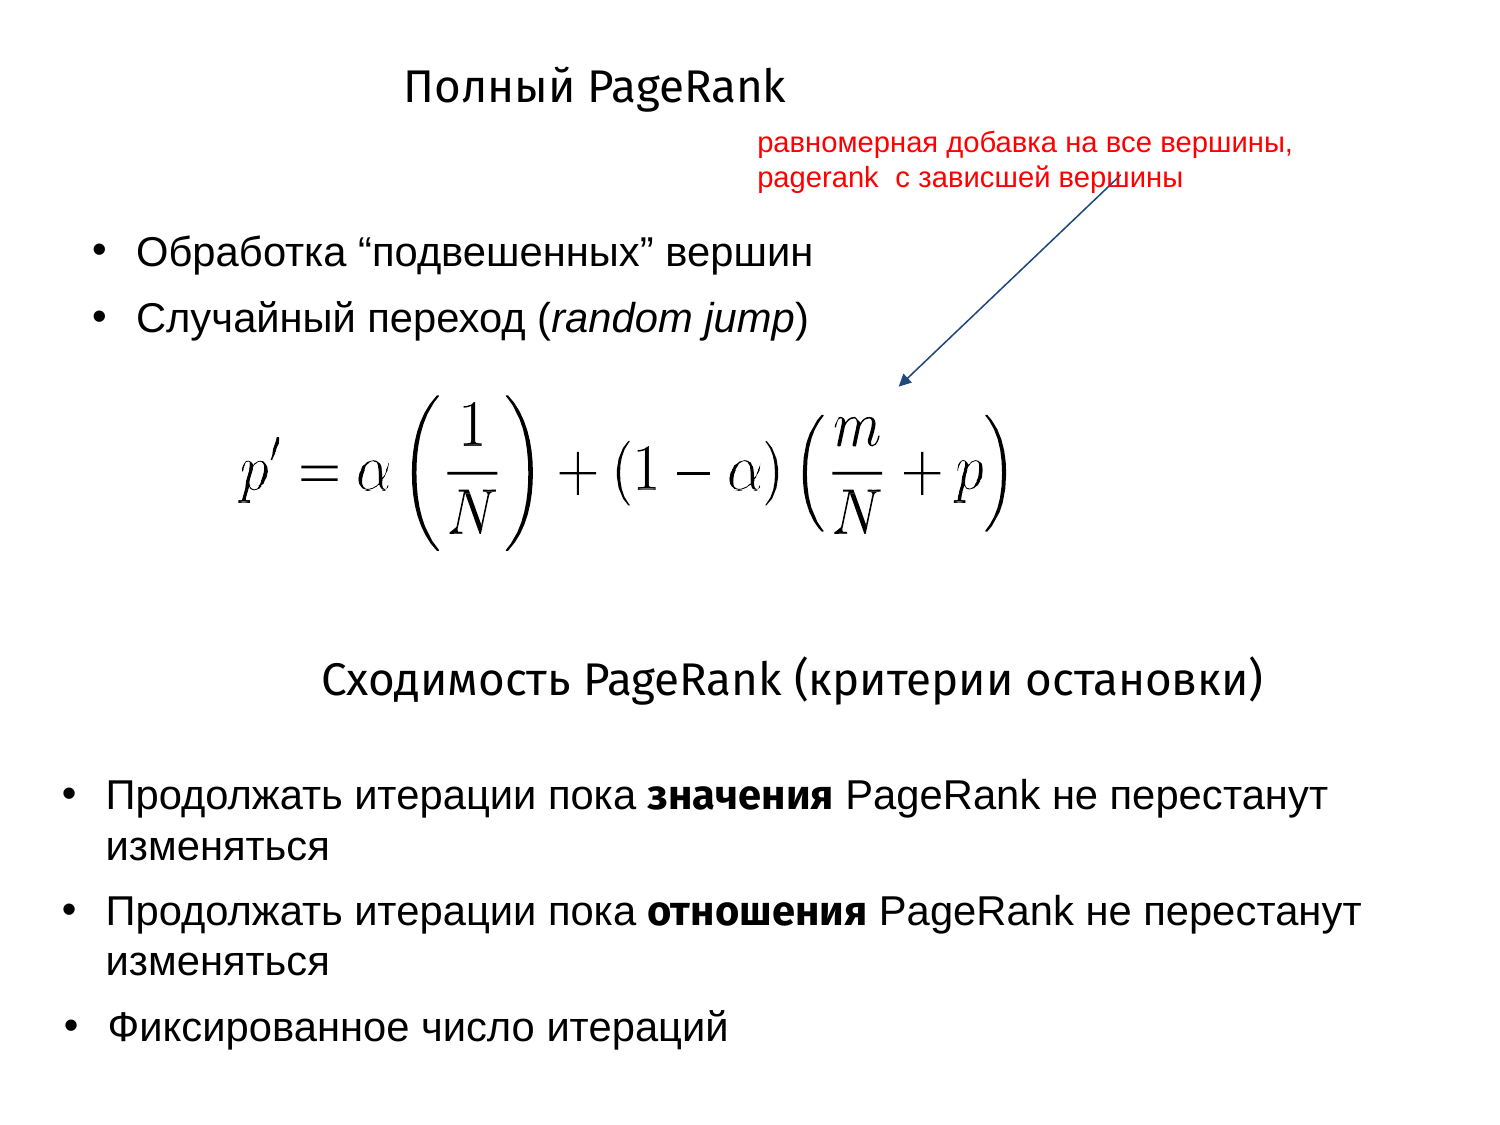

# Полный PageRank
равномерная добавка на все вершины, pagerank  с зависшей вершины
Обработка “подвешенных” вершин
Случайный переход (random jump)

Сходимость PageRank (критерии остановки)
Продолжать итерации пока значения PageRank не перестанут изменяться
Продолжать итерации пока отношения PageRank не перестанут изменяться
Фиксированное число итераций